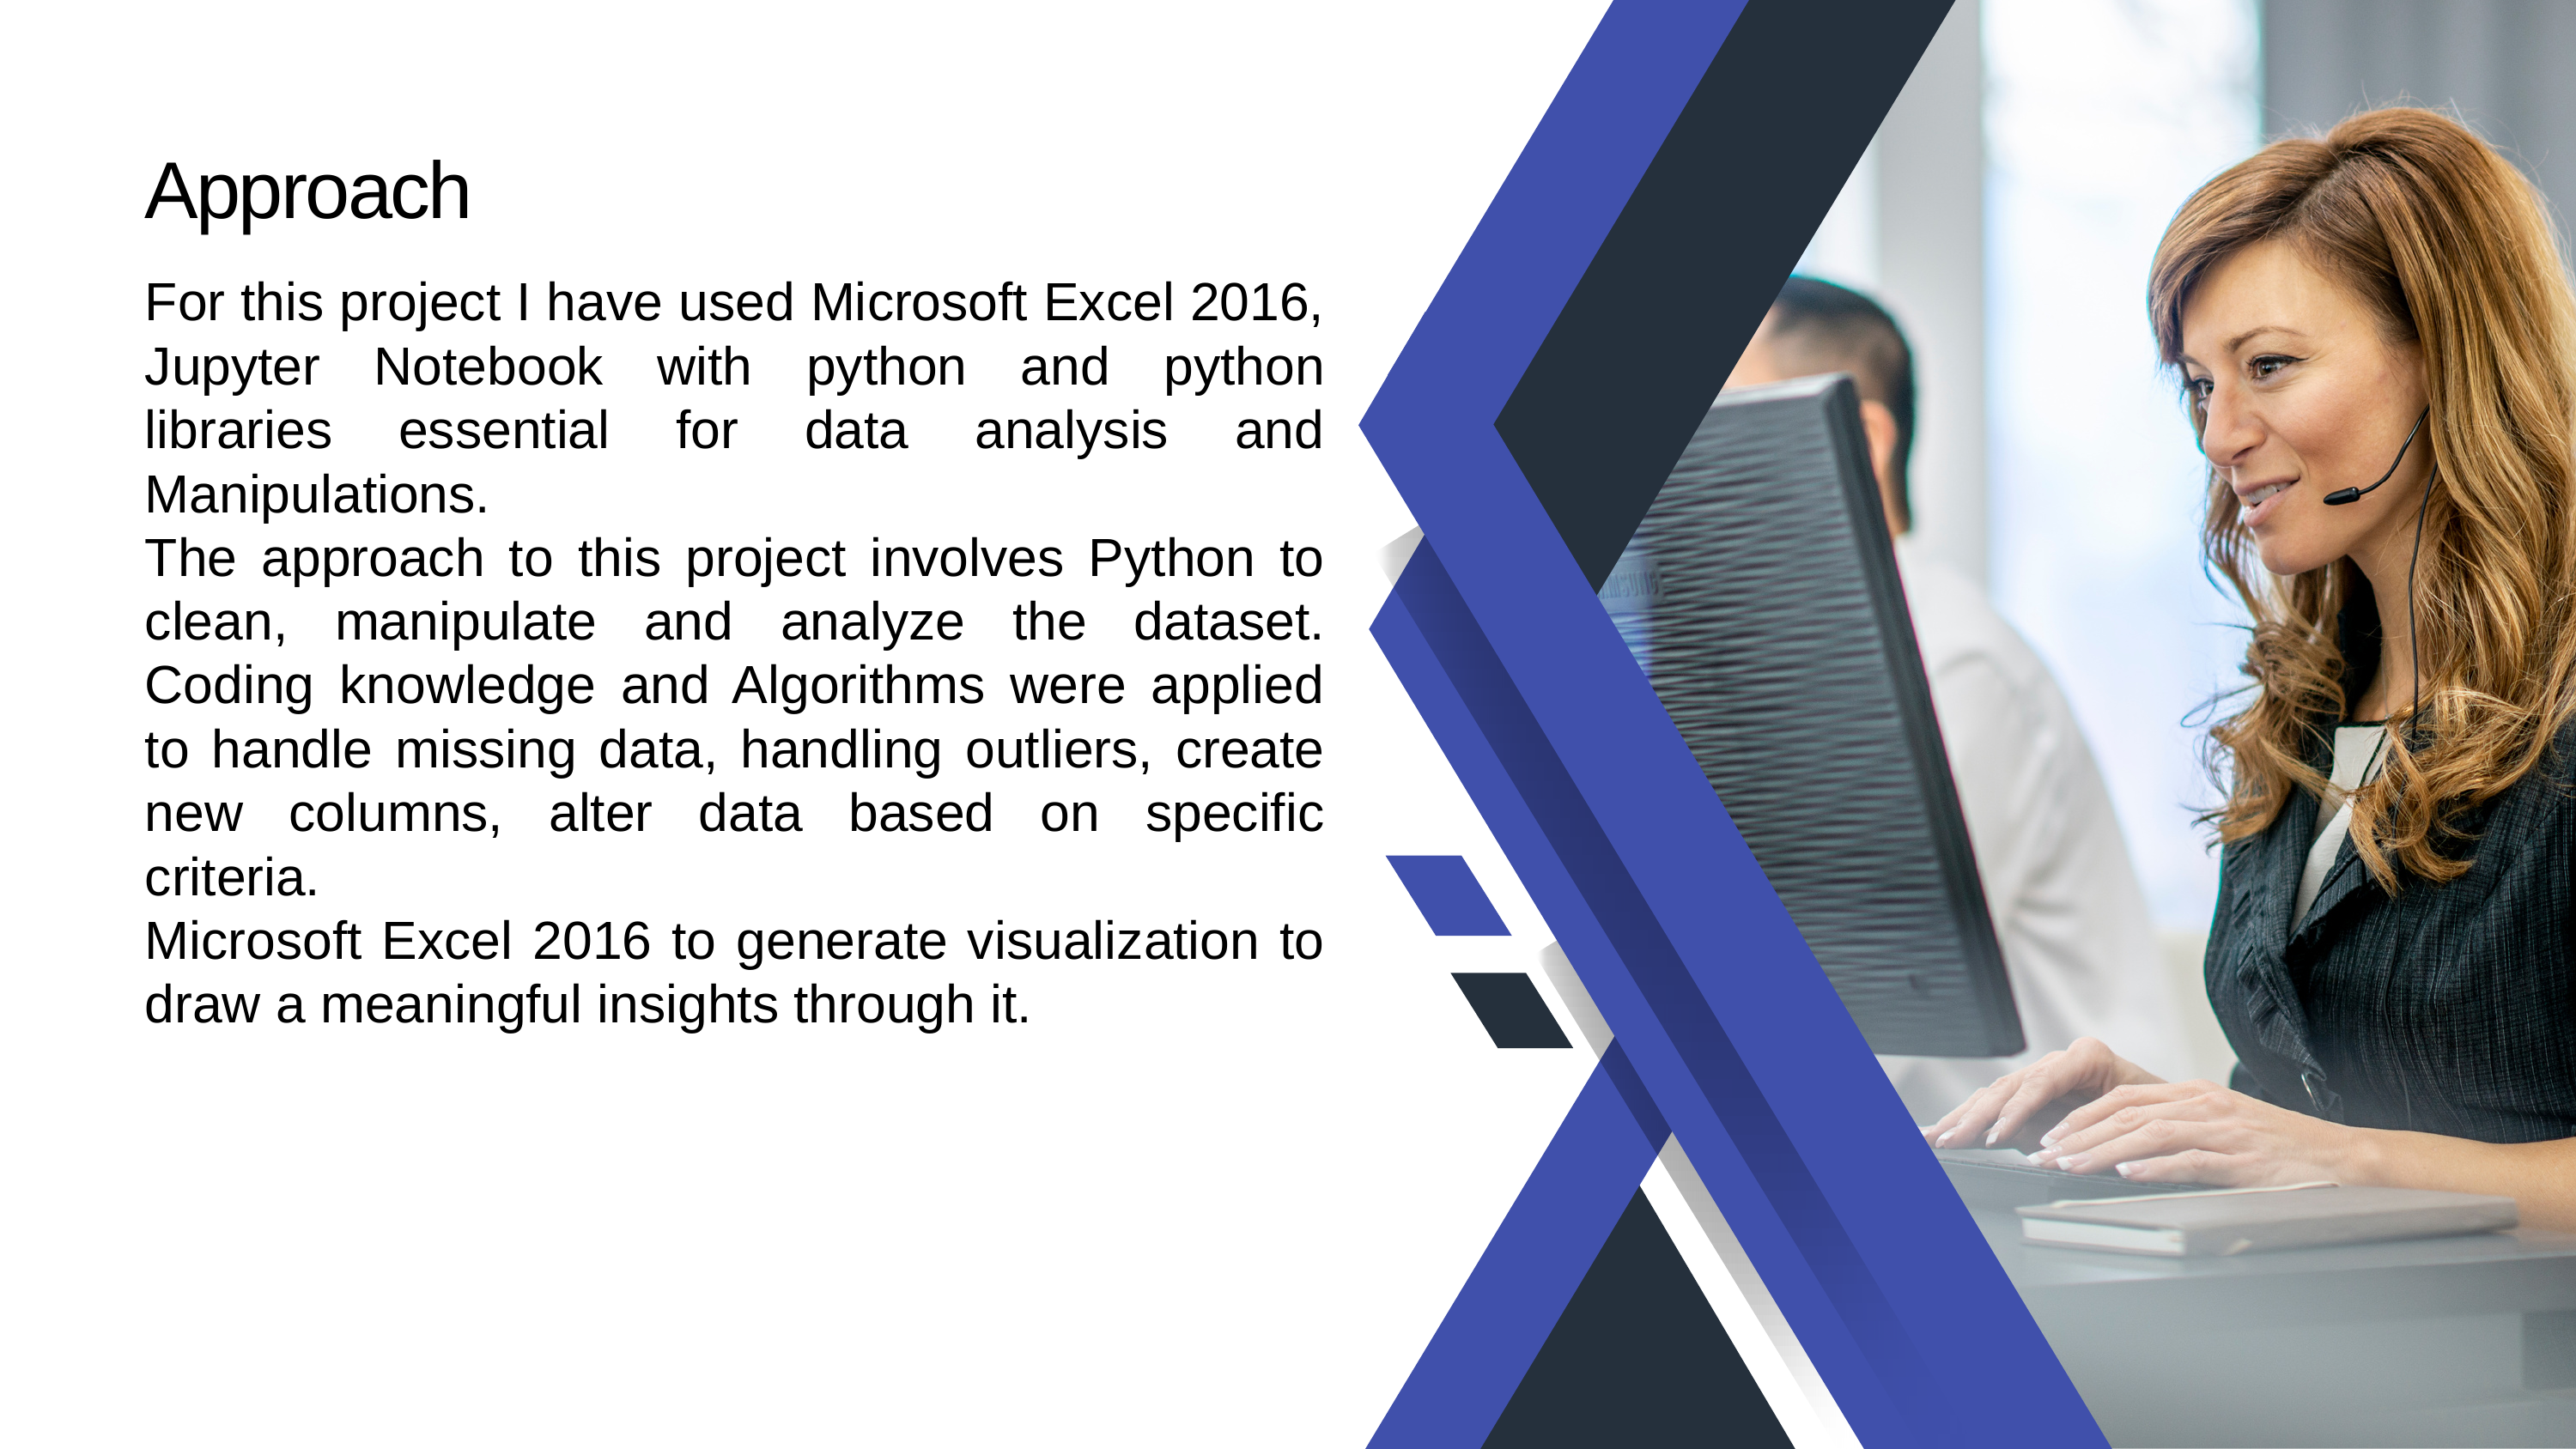

Approach
For this project I have used Microsoft Excel 2016, Jupyter Notebook with python and python libraries essential for data analysis and Manipulations.
The approach to this project involves Python to clean, manipulate and analyze the dataset. Coding knowledge and Algorithms were applied to handle missing data, handling outliers, create new columns, alter data based on specific criteria.
Microsoft Excel 2016 to generate visualization to draw a meaningful insights through it.